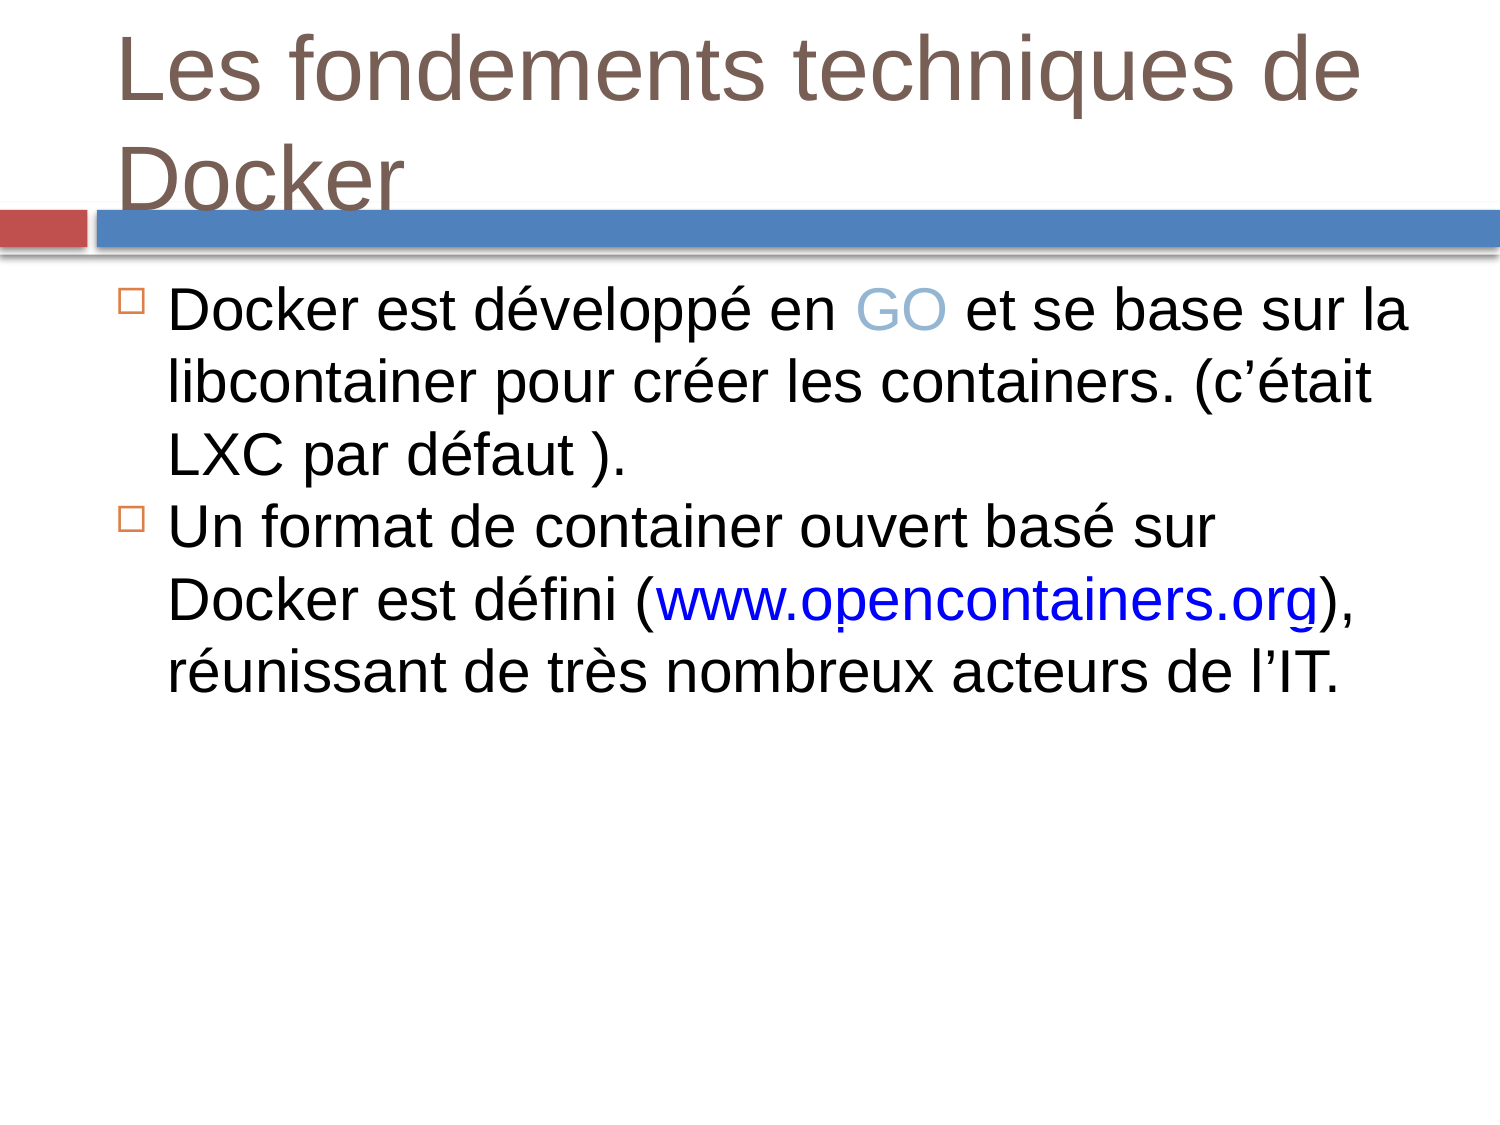

Les fondements techniques de Docker
Docker est développé en GO et se base sur la libcontainer pour créer les containers. (c’était LXC par défaut ).
Un format de container ouvert basé sur Docker est défini (www.opencontainers.org), réunissant de très nombreux acteurs de l’IT.